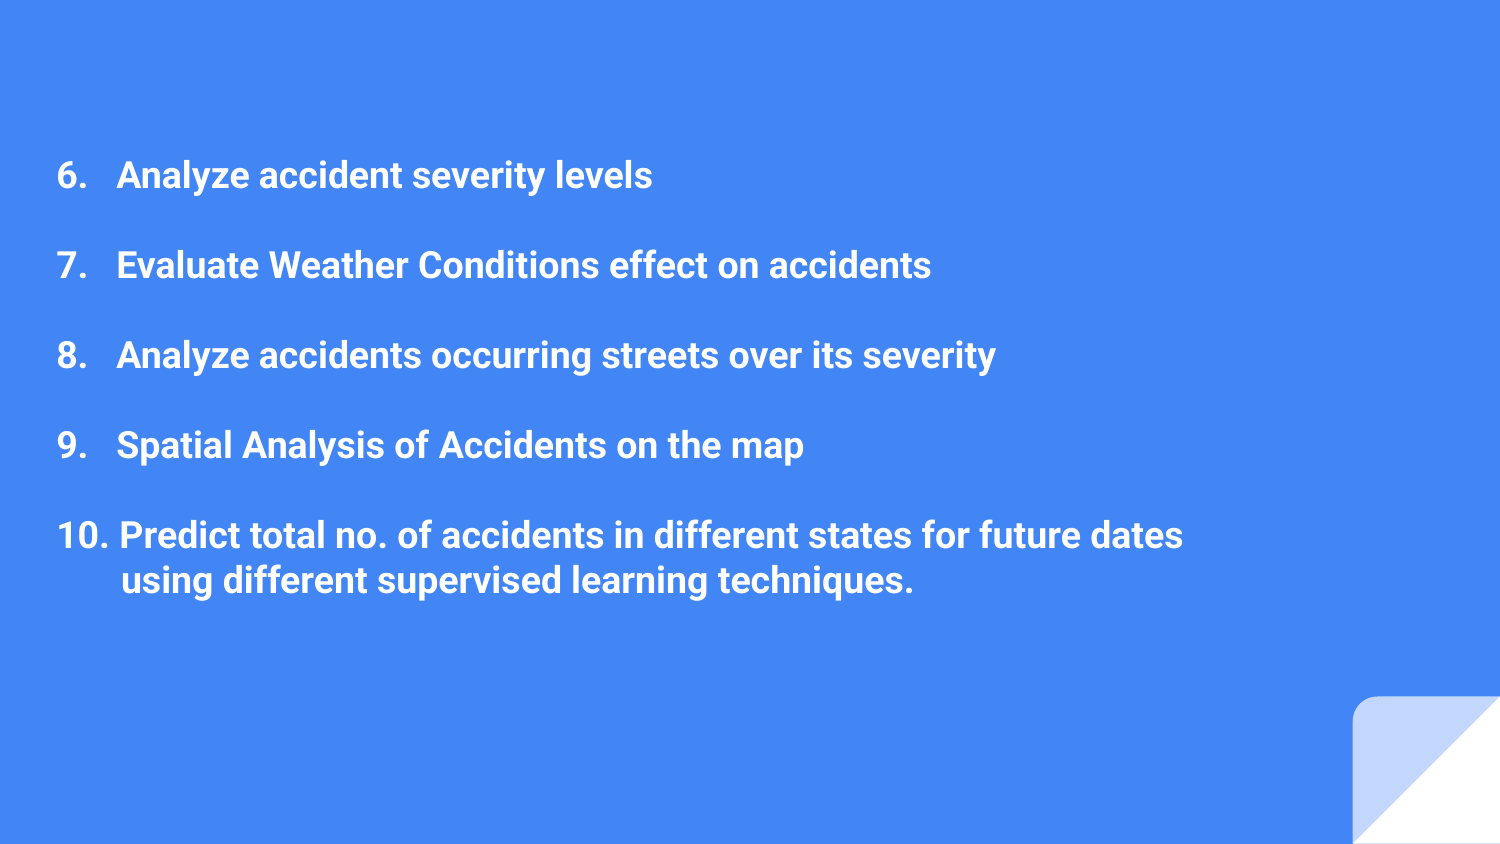

6.   Analyze accident severity levels

7.   Evaluate Weather Conditions effect on accidents

8.   Analyze accidents occurring streets over its severity

9.   Spatial Analysis of Accidents on the map

10. Predict total no. of accidents in different states for future dates
       using different supervised learning techniques.